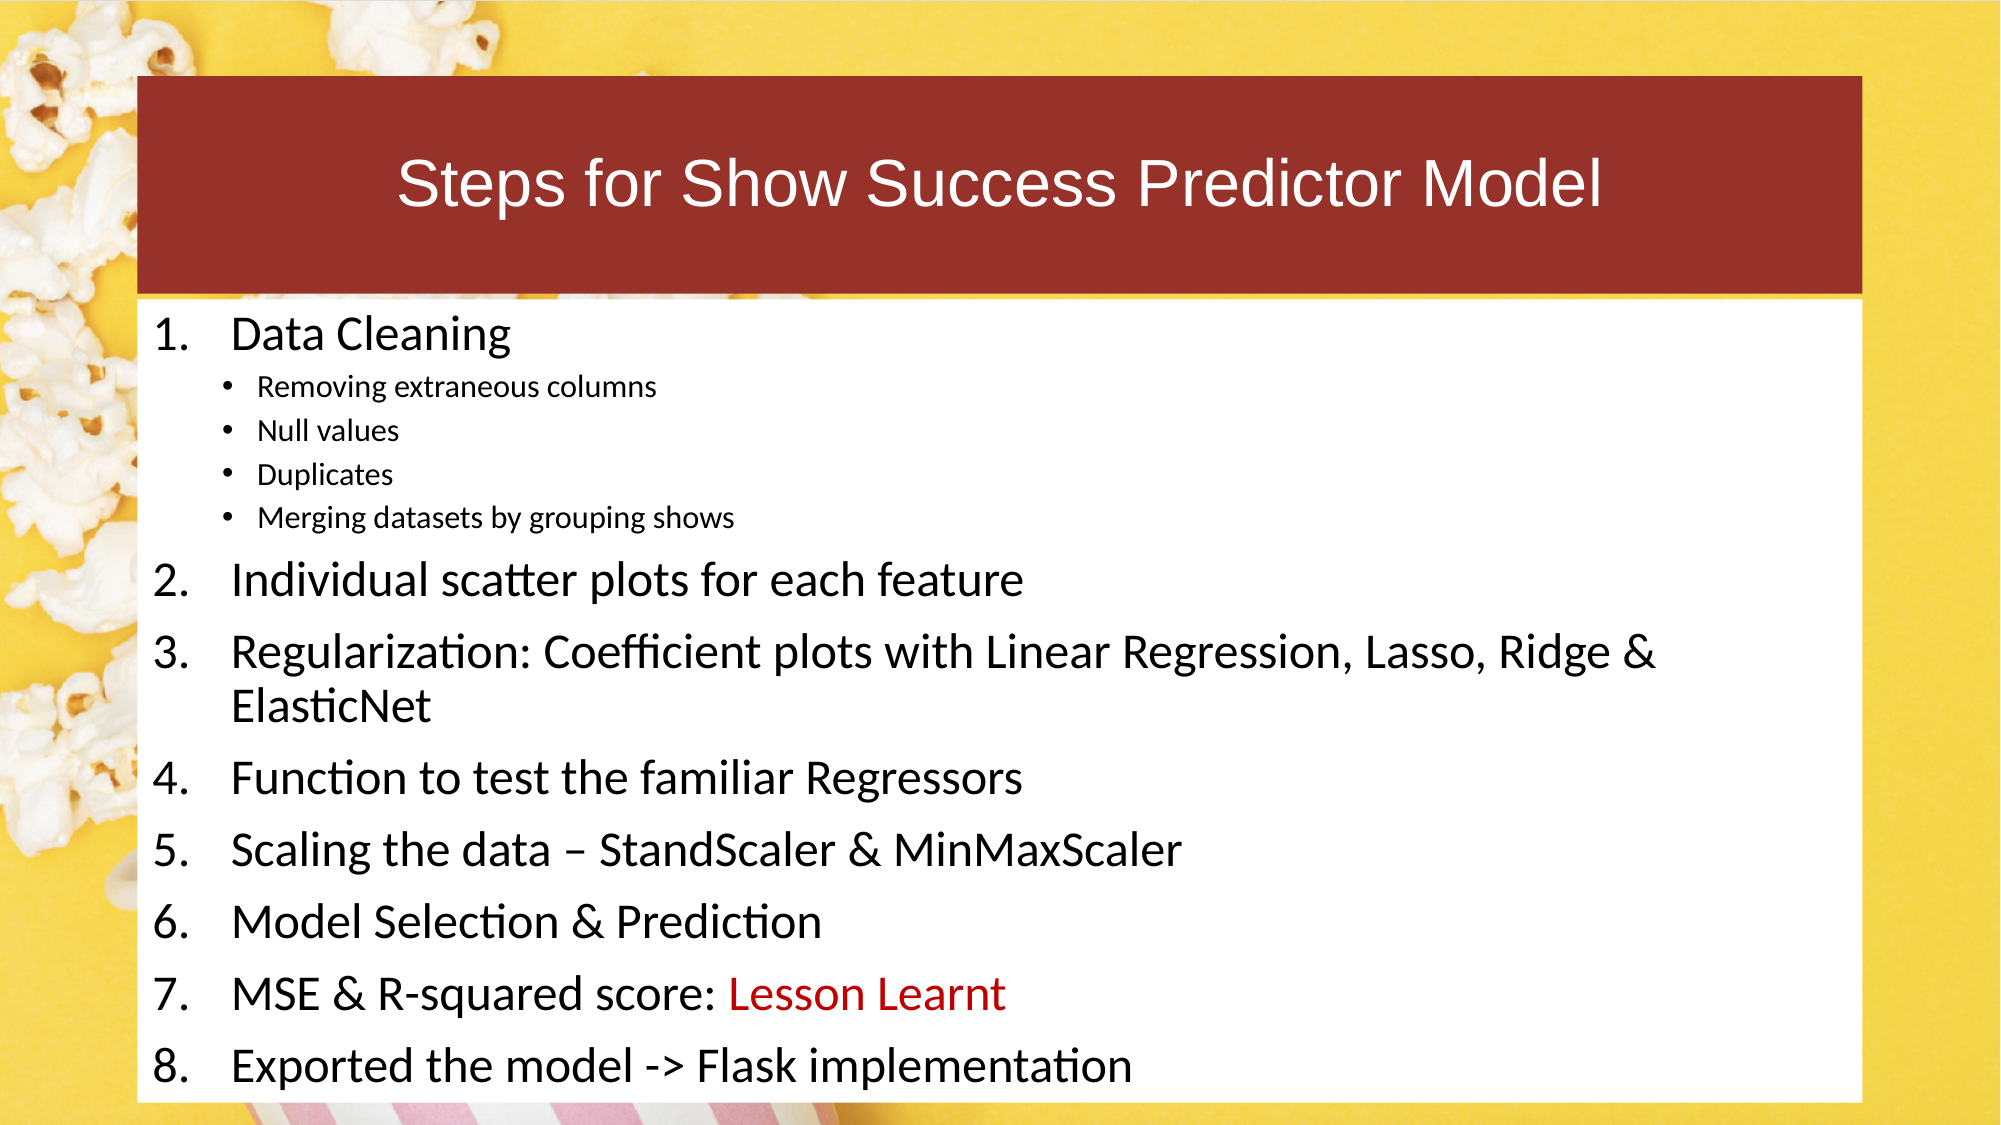

# Steps for Show Success Predictor Model
Data Cleaning
Removing extraneous columns
Null values
Duplicates
Merging datasets by grouping shows
Individual scatter plots for each feature
Regularization: Coefficient plots with Linear Regression, Lasso, Ridge & ElasticNet
Function to test the familiar Regressors
Scaling the data – StandScaler & MinMaxScaler
Model Selection & Prediction
MSE & R-squared score: Lesson Learnt
Exported the model -> Flask implementation

11